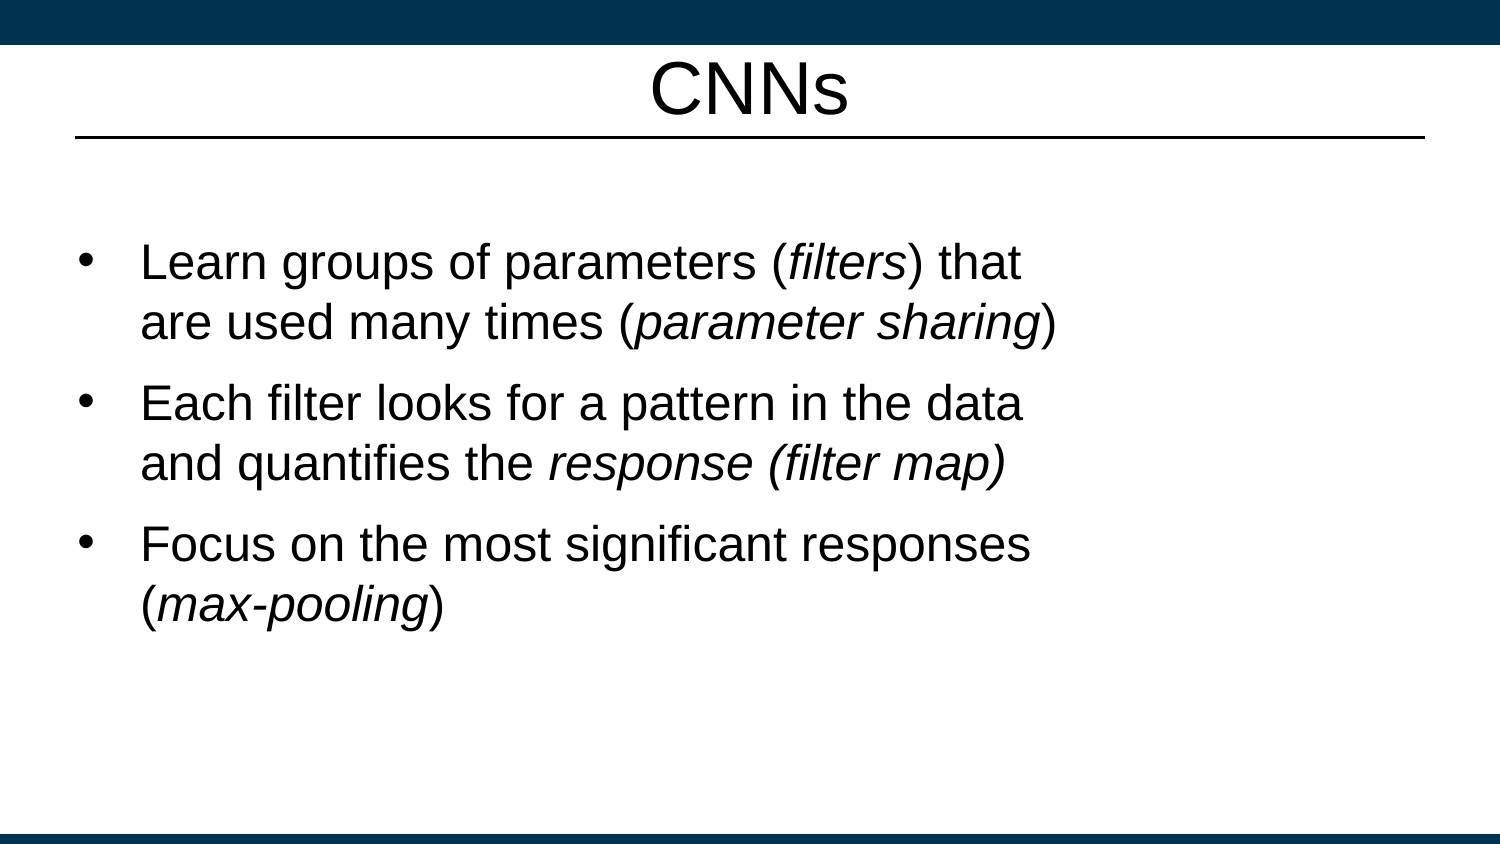

# CNNs
Learn groups of parameters (filters) that are used many times (parameter sharing)
Each filter looks for a pattern in the data and quantifies the response (filter map)
Focus on the most significant responses (max-pooling)